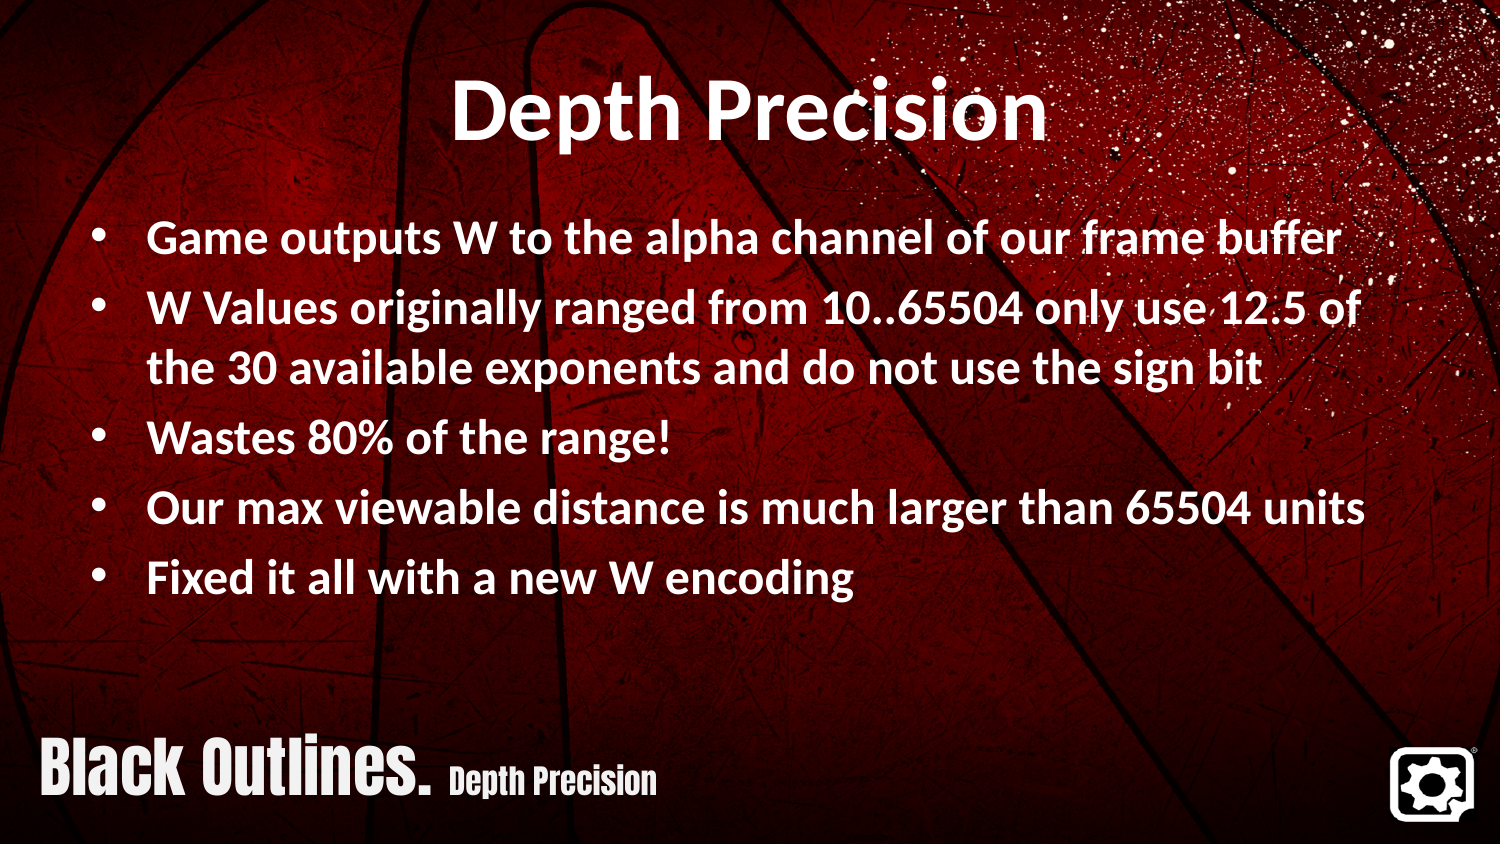

# Depth Precision
Game outputs W to the alpha channel of our frame buffer
W Values originally ranged from 10..65504 only use 12.5 of the 30 available exponents and do not use the sign bit
Wastes 80% of the range!
Our max viewable distance is much larger than 65504 units
Fixed it all with a new W encoding
Black Outlines. Depth Precision